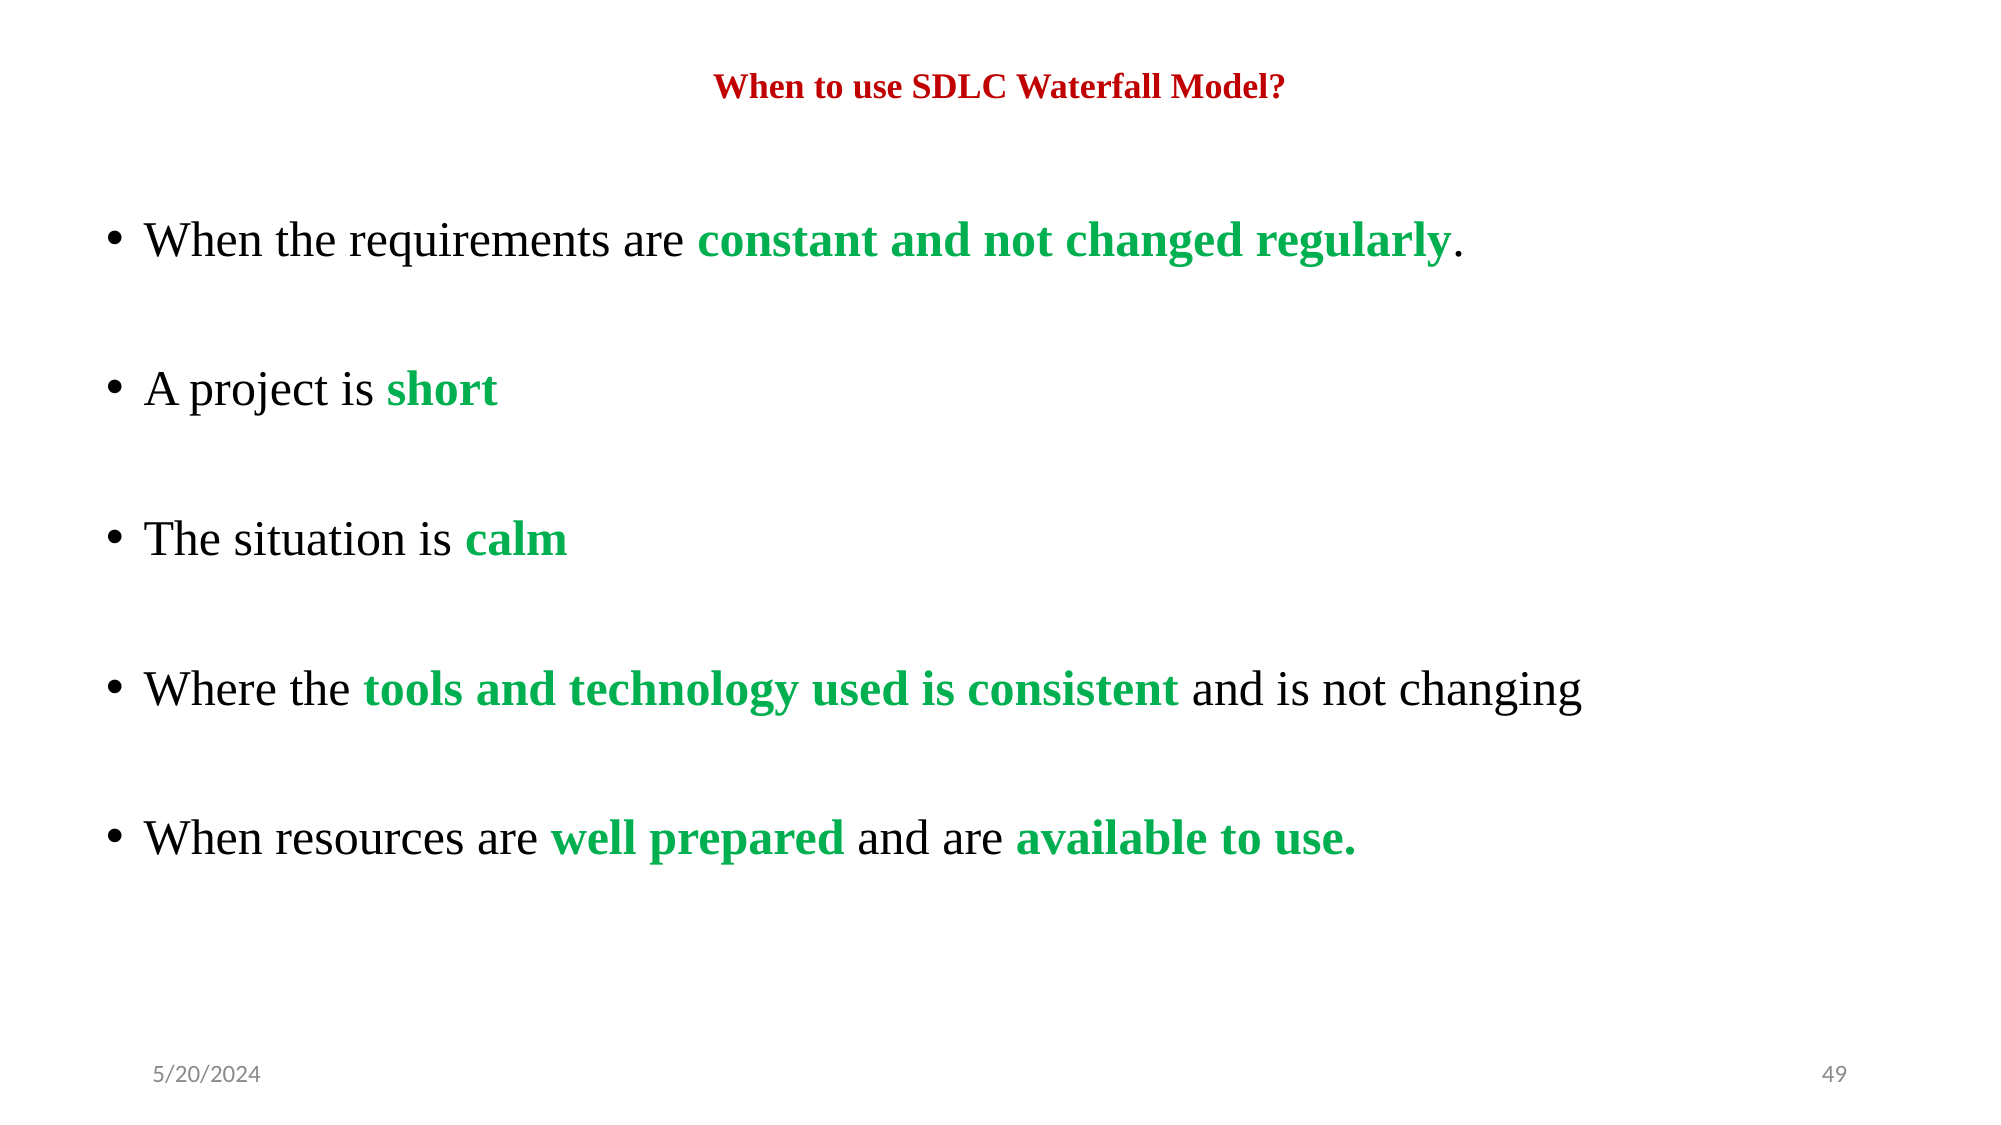

# When to use SDLC Waterfall Model?
When the requirements are constant and not changed regularly.

A project is short

The situation is calm

Where the tools and technology used is consistent and is not changing

When resources are well prepared and are available to use.

5/20/2024
49